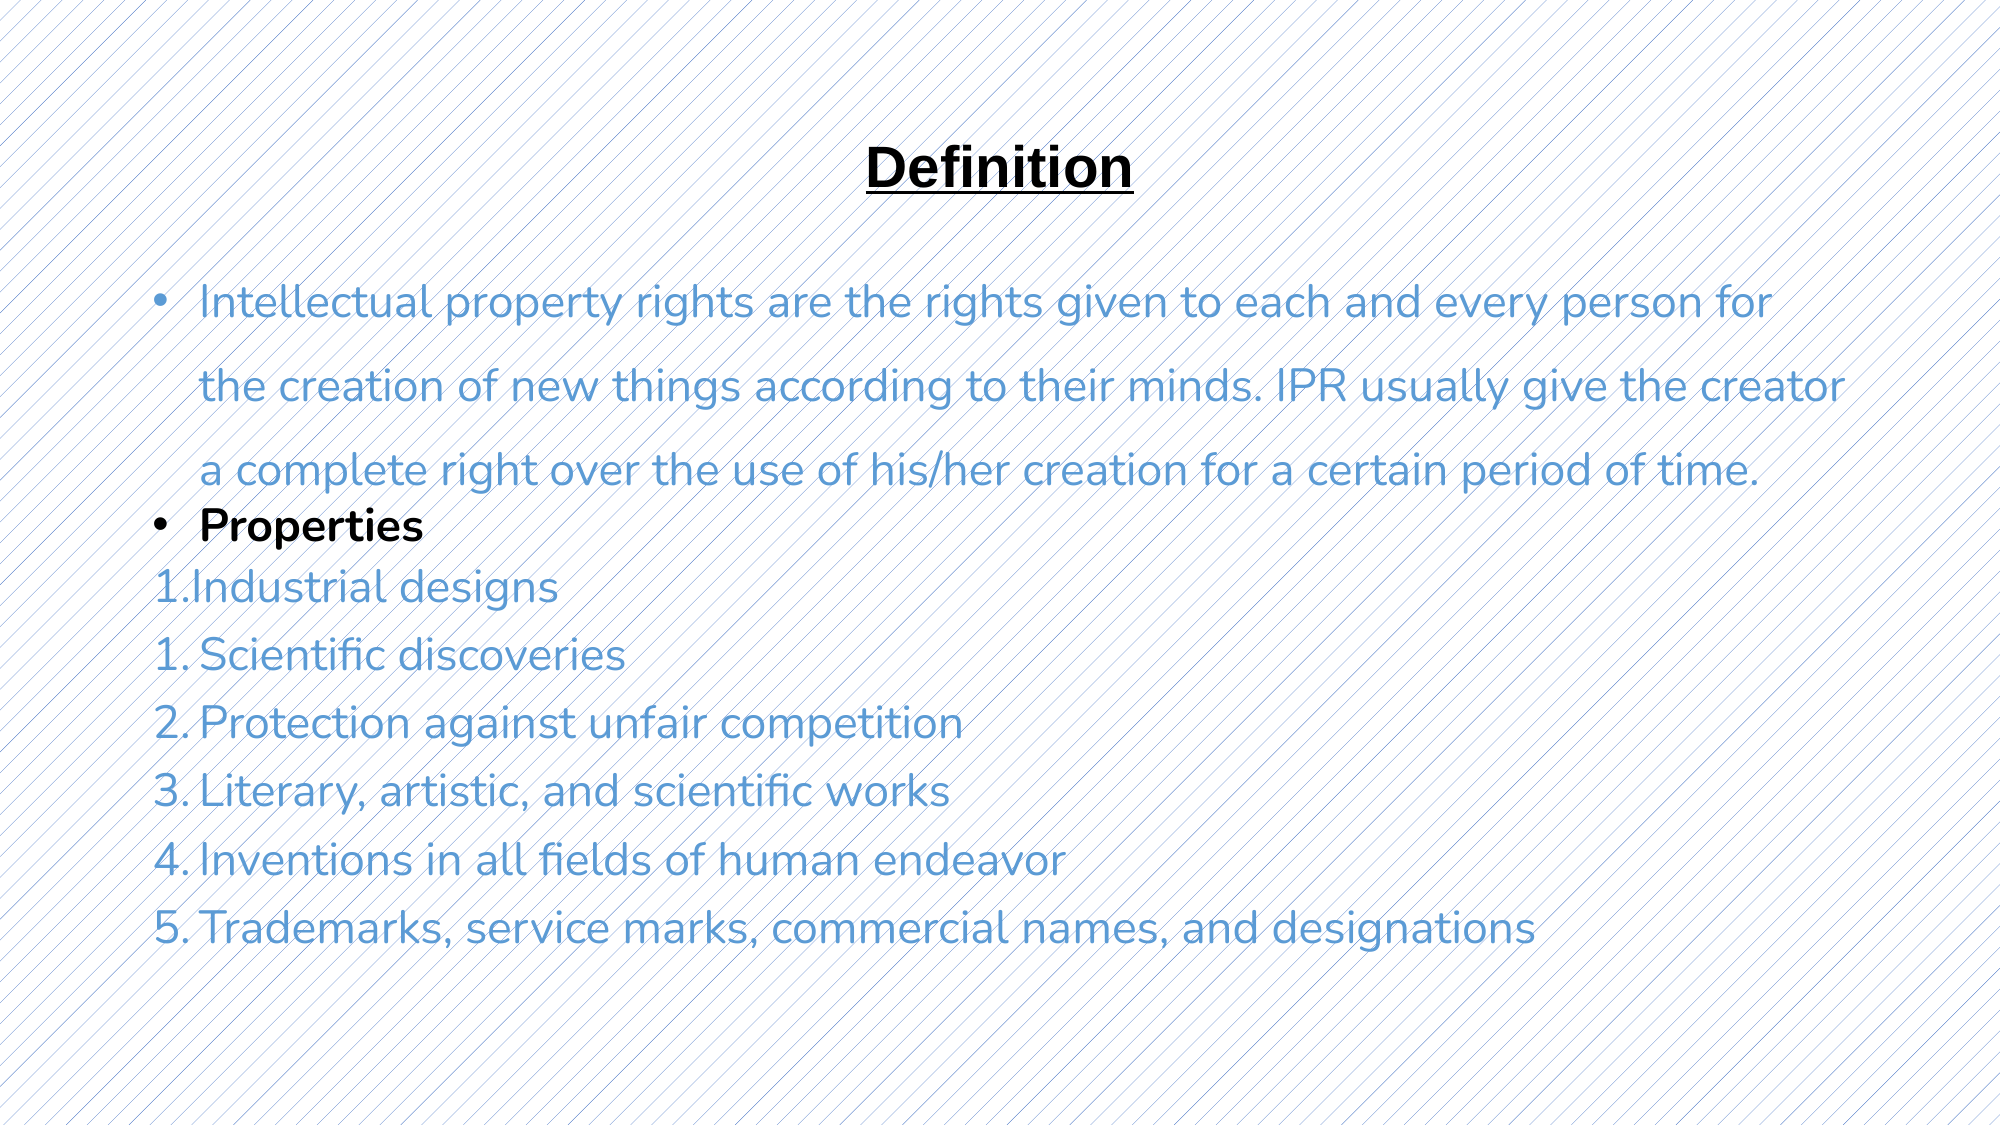

# Definition
Intellectual property rights are the rights given to each and every person for the creation of new things according to their minds. IPR usually give the creator a complete right over the use of his/her creation for a certain period of time.
Properties
1.Industrial designs
Scientific discoveries
Protection against unfair competition
Literary, artistic, and scientific works
Inventions in all fields of human endeavor
Trademarks, service marks, commercial names, and designations